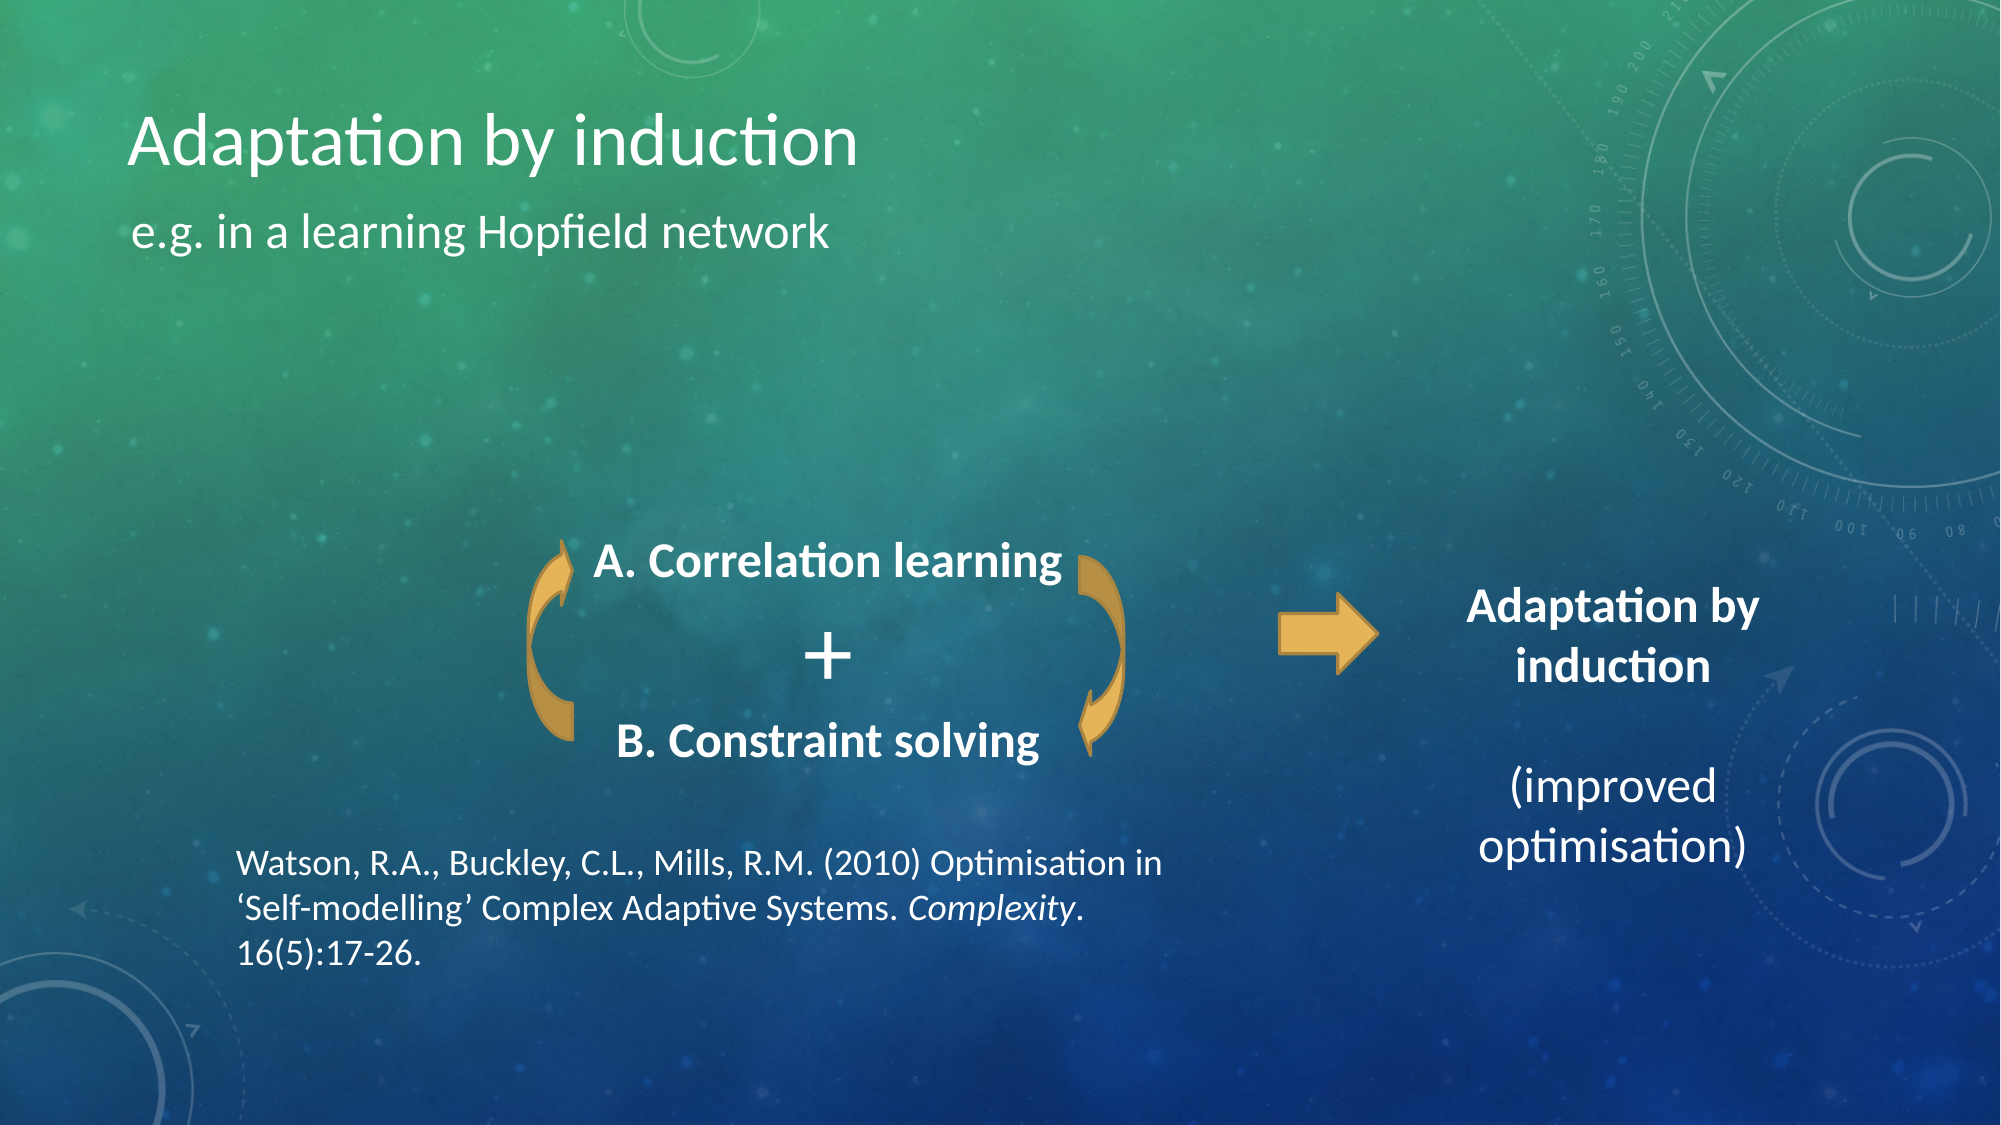

# Adaptation by induction
e.g. in a learning Hopfield network
A. Correlation learning
+
B. Constraint solving

Adaptation by induction

(improved optimisation)

Watson, R.A., Buckley, C.L., Mills, R.M. (2010) Optimisation in ‘Self-modelling’ Complex Adaptive Systems. Complexity. 16(5):17-26.